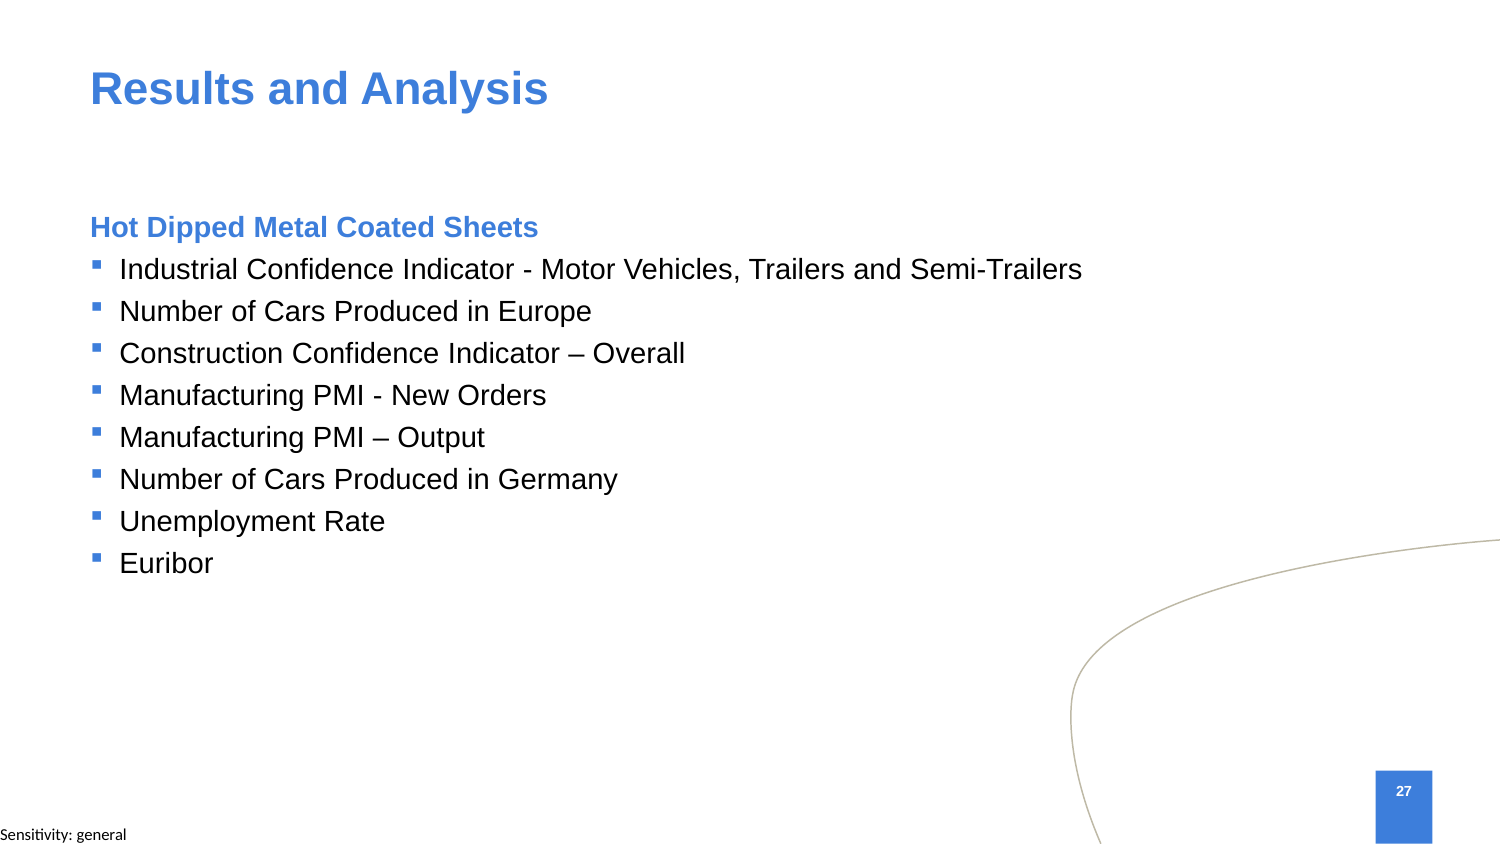

# Results and Analysis
Hot Dipped Metal Coated Sheets
Industrial Confidence Indicator - Motor Vehicles, Trailers and Semi-Trailers
Number of Cars Produced in Europe
Construction Confidence Indicator – Overall
Manufacturing PMI - New Orders
Manufacturing PMI – Output
Number of Cars Produced in Germany
Unemployment Rate
Euribor

27